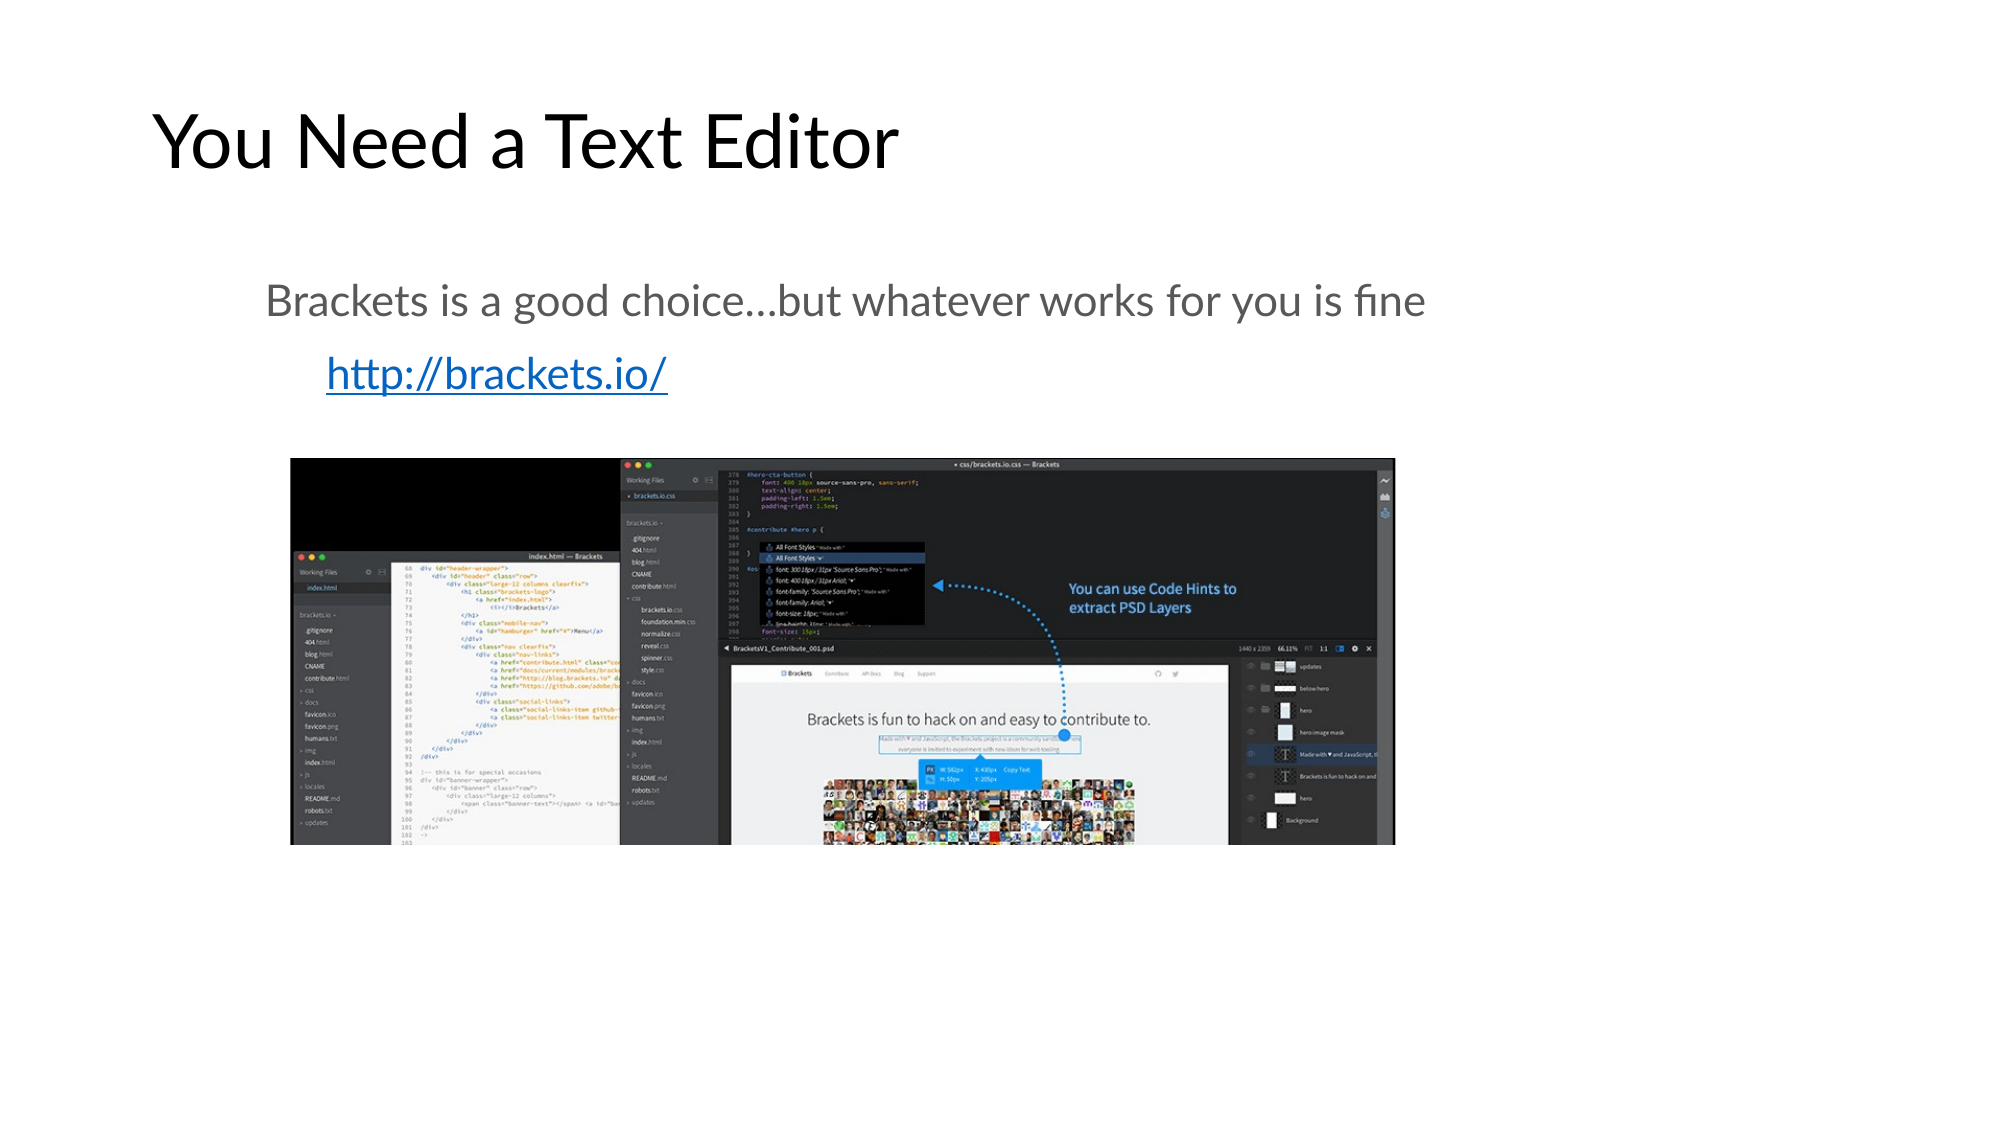

# You Need a Text Editor
Brackets is a good choice…but whatever works for you is fine
http://brackets.io/